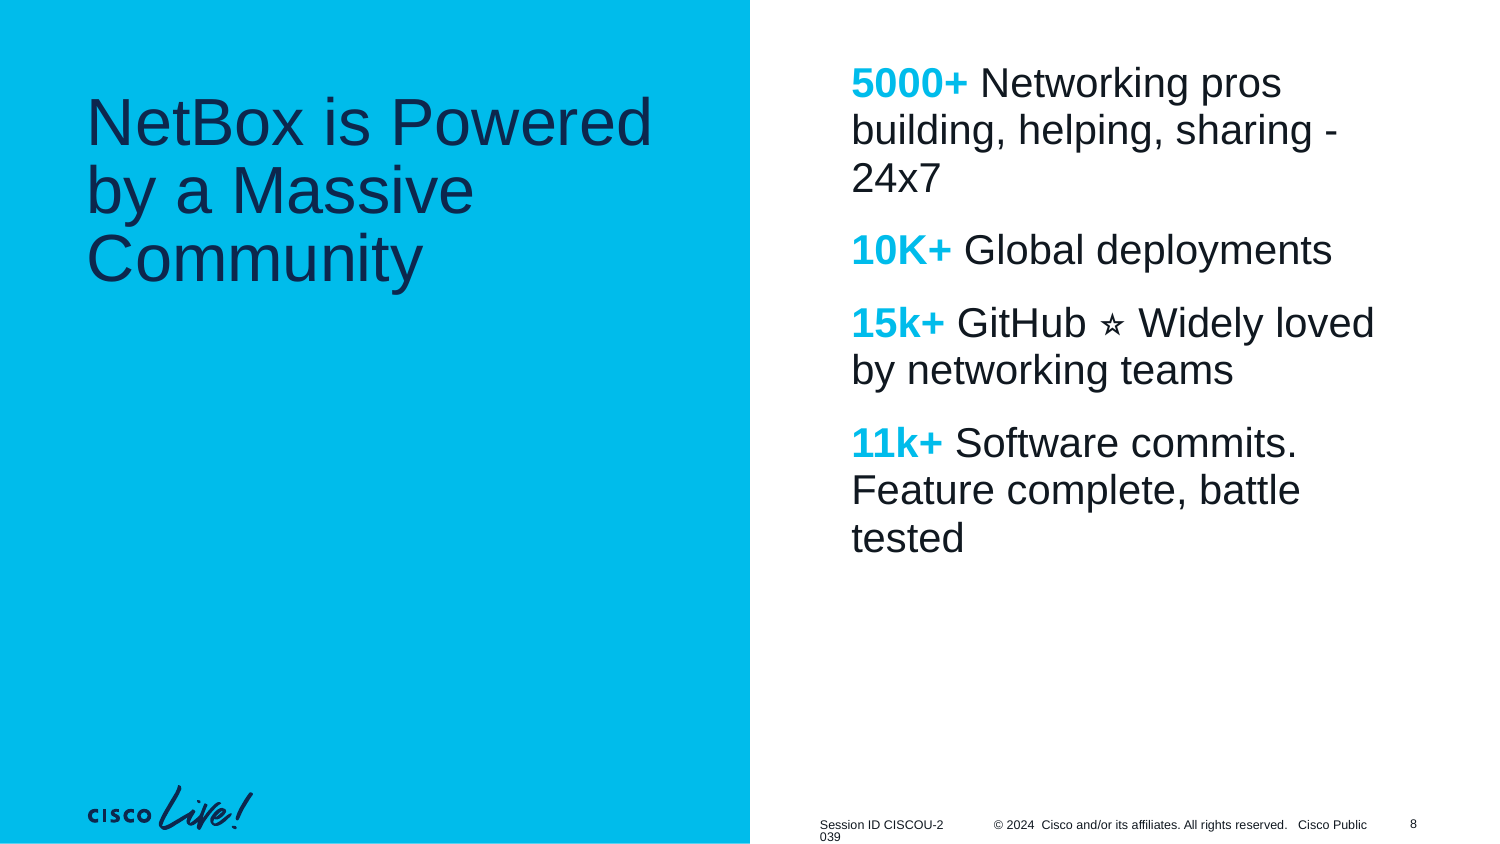

5000+ Networking pros building, helping, sharing - 24x7
10K+ Global deployments
15k+ GitHub ⭐ Widely loved by networking teams
11k+ Software commits. Feature complete, battle tested
# NetBox is Powered by a Massive Community
8
Session ID CISCOU-2039